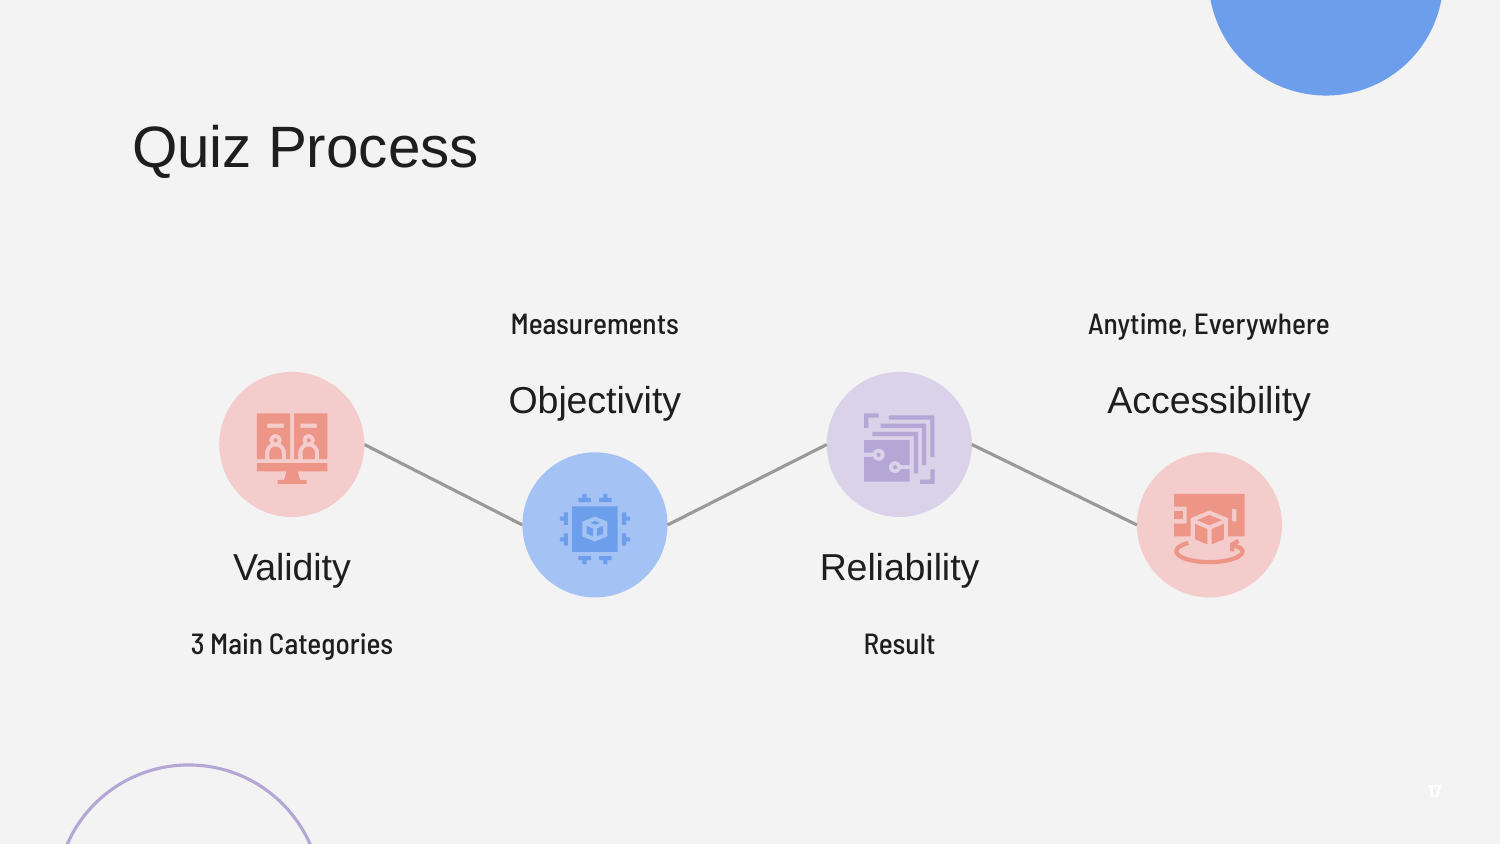

Quiz Process
Measurements
Anytime, Everywhere
Objectivity
Accessibility

Validity
Reliability
3 Main Categories
Result
17